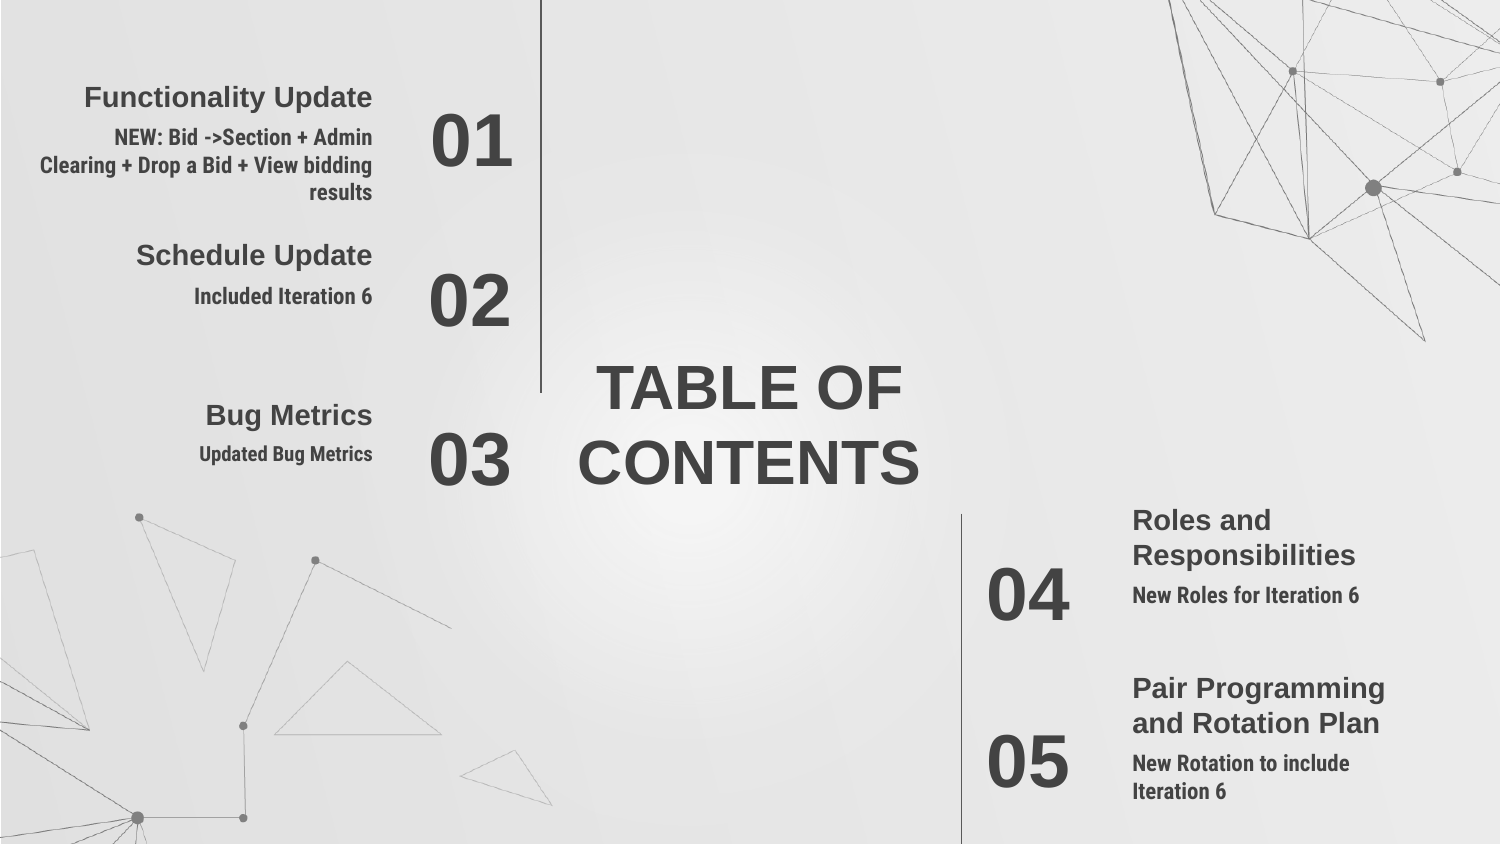

Functionality Update
01
NEW: Bid ->Section + Admin Clearing + Drop a Bid + View bidding results
Schedule Update
02
Included Iteration 6

# TABLE OF CONTENTS
Bug Metrics
03
Updated Bug Metrics
Roles and Responsibilities
04
New Roles for Iteration 6
Pair Programming and Rotation Plan
05
New Rotation to include Iteration 6